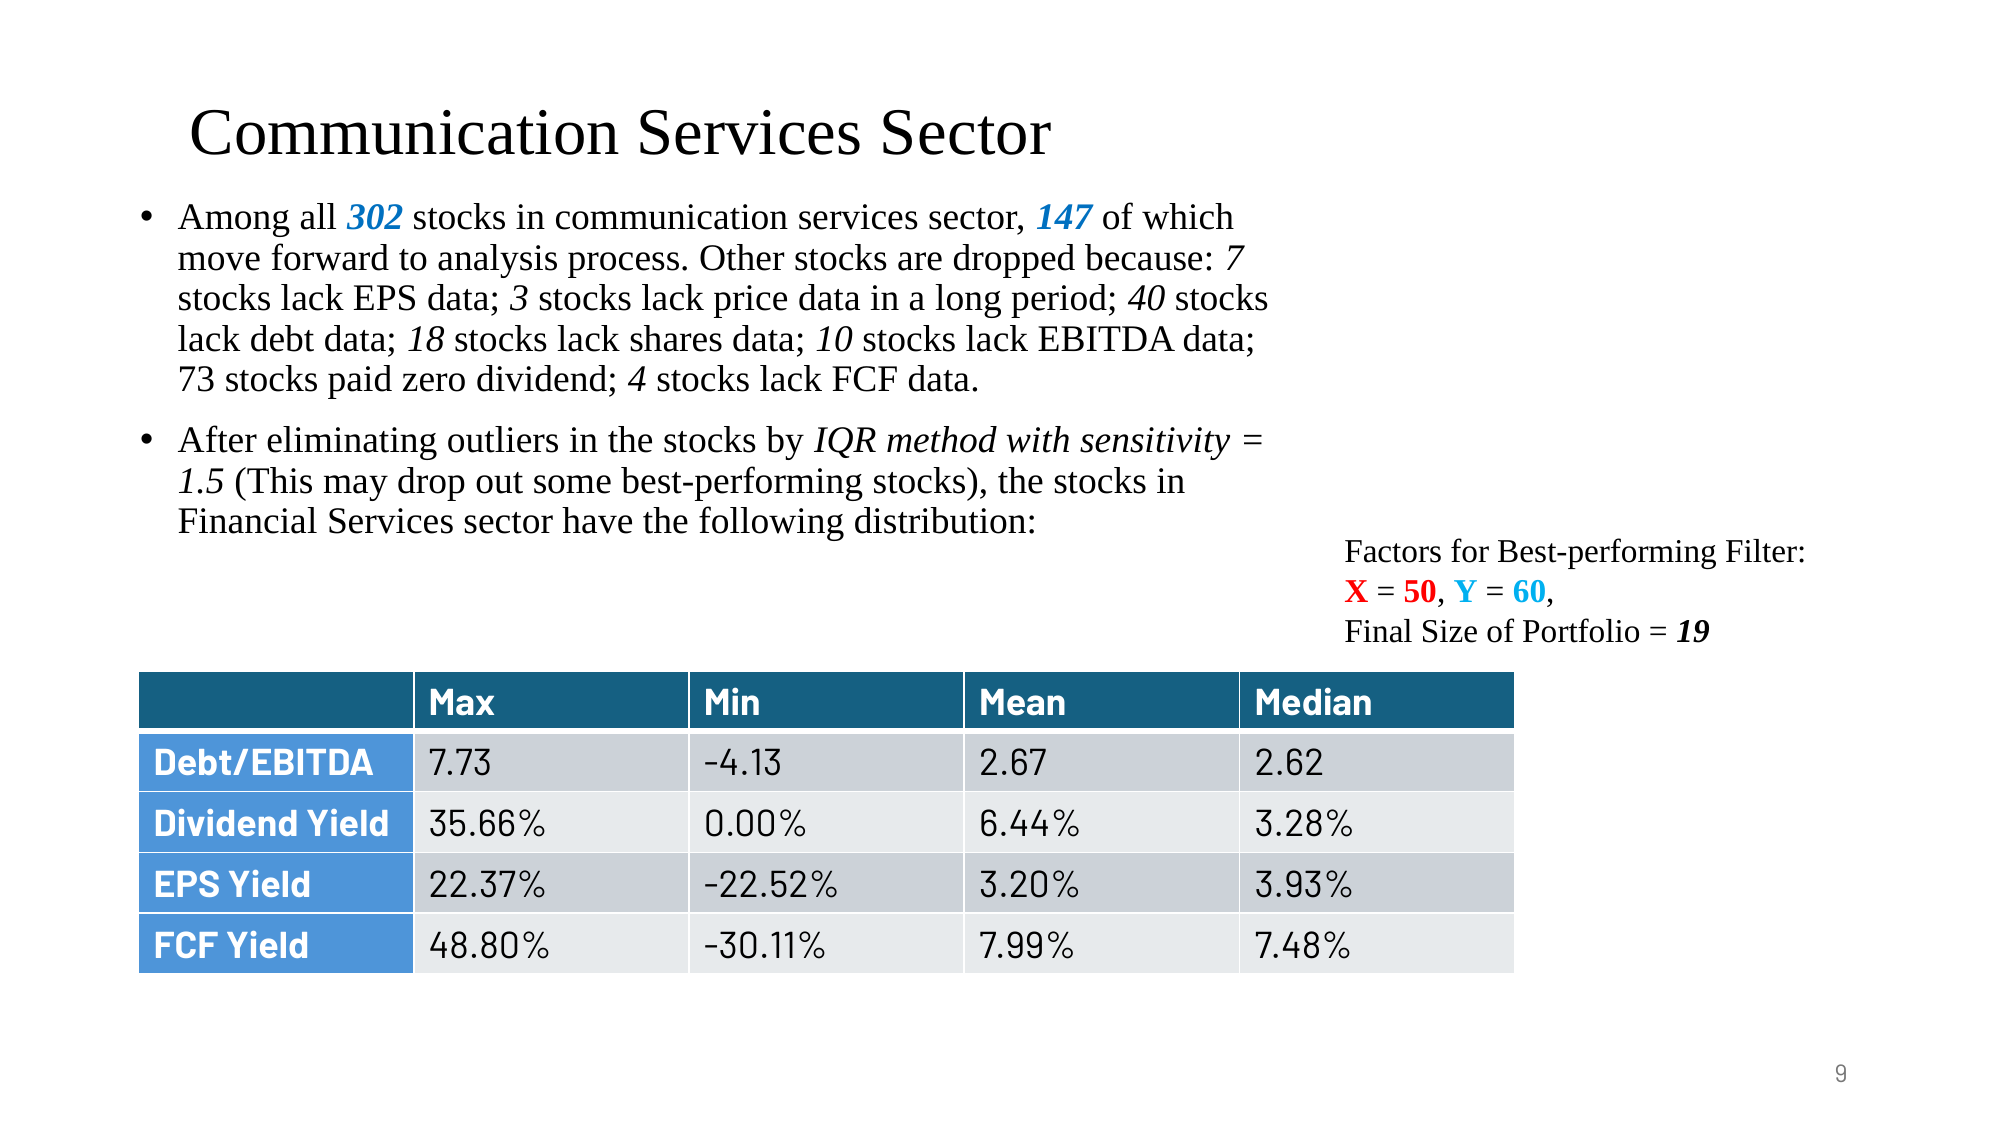

# Communication Services Sector

Among all 302 stocks in communication services sector, 147 of which move forward to analysis process. Other stocks are dropped because: 7 stocks lack EPS data; 3 stocks lack price data in a long period; 40 stocks lack debt data; 18 stocks lack shares data; 10 stocks lack EBITDA data; 73 stocks paid zero dividend; 4 stocks lack FCF data.
After eliminating outliers in the stocks by IQR method with sensitivity = 1.5 (This may drop out some best-performing stocks), the stocks in Financial Services sector have the following distribution:
Factors for Best-performing Filter:
X = 50, Y = 60,
Final Size of Portfolio = 19
|  | Max | Min | Mean | Median |
| --- | --- | --- | --- | --- |
| Debt/EBITDA | 7.73 | -4.13 | 2.67 | 2.62 |
| Dividend Yield | 35.66% | 0.00% | 6.44% | 3.28% |
| EPS Yield | 22.37% | -22.52% | 3.20% | 3.93% |
| FCF Yield | 48.80% | -30.11% | 7.99% | 7.48% |
9